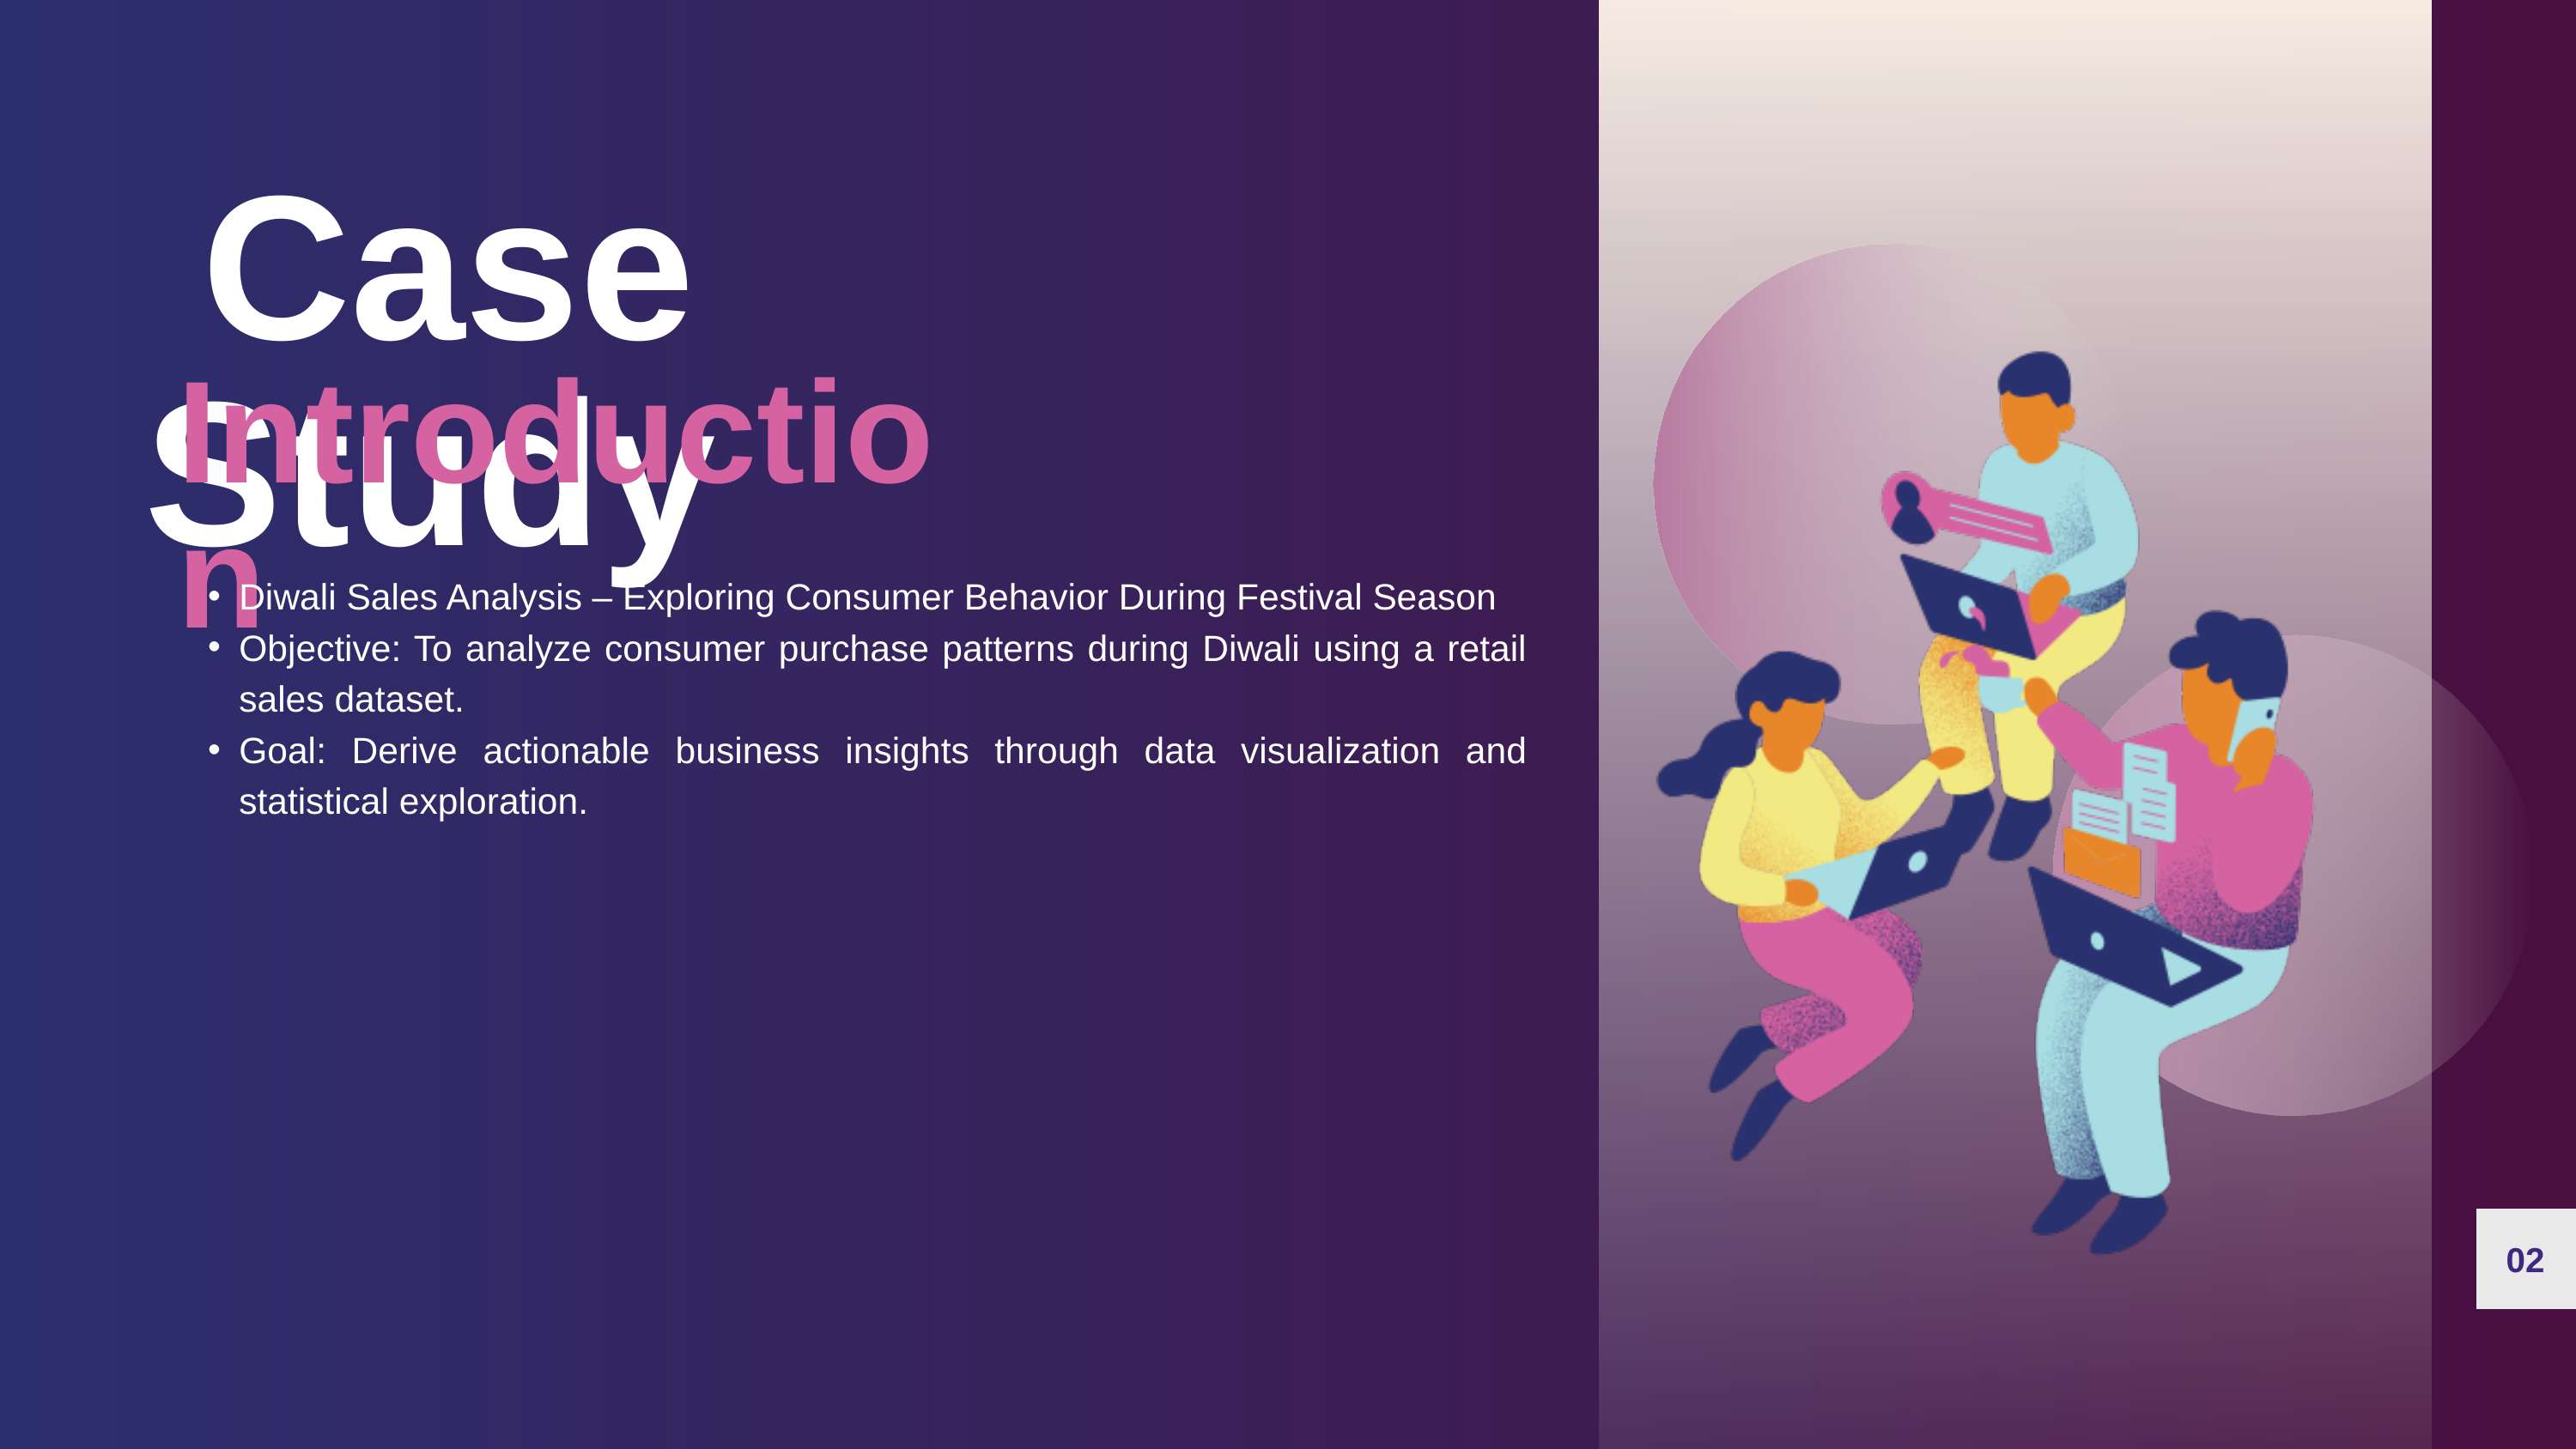

Case Study

Introduction
Diwali Sales Analysis – Exploring Consumer Behavior During Festival Season
Objective: To analyze consumer purchase patterns during Diwali using a retail sales dataset.
Goal: Derive actionable business insights through data visualization and statistical exploration.

02